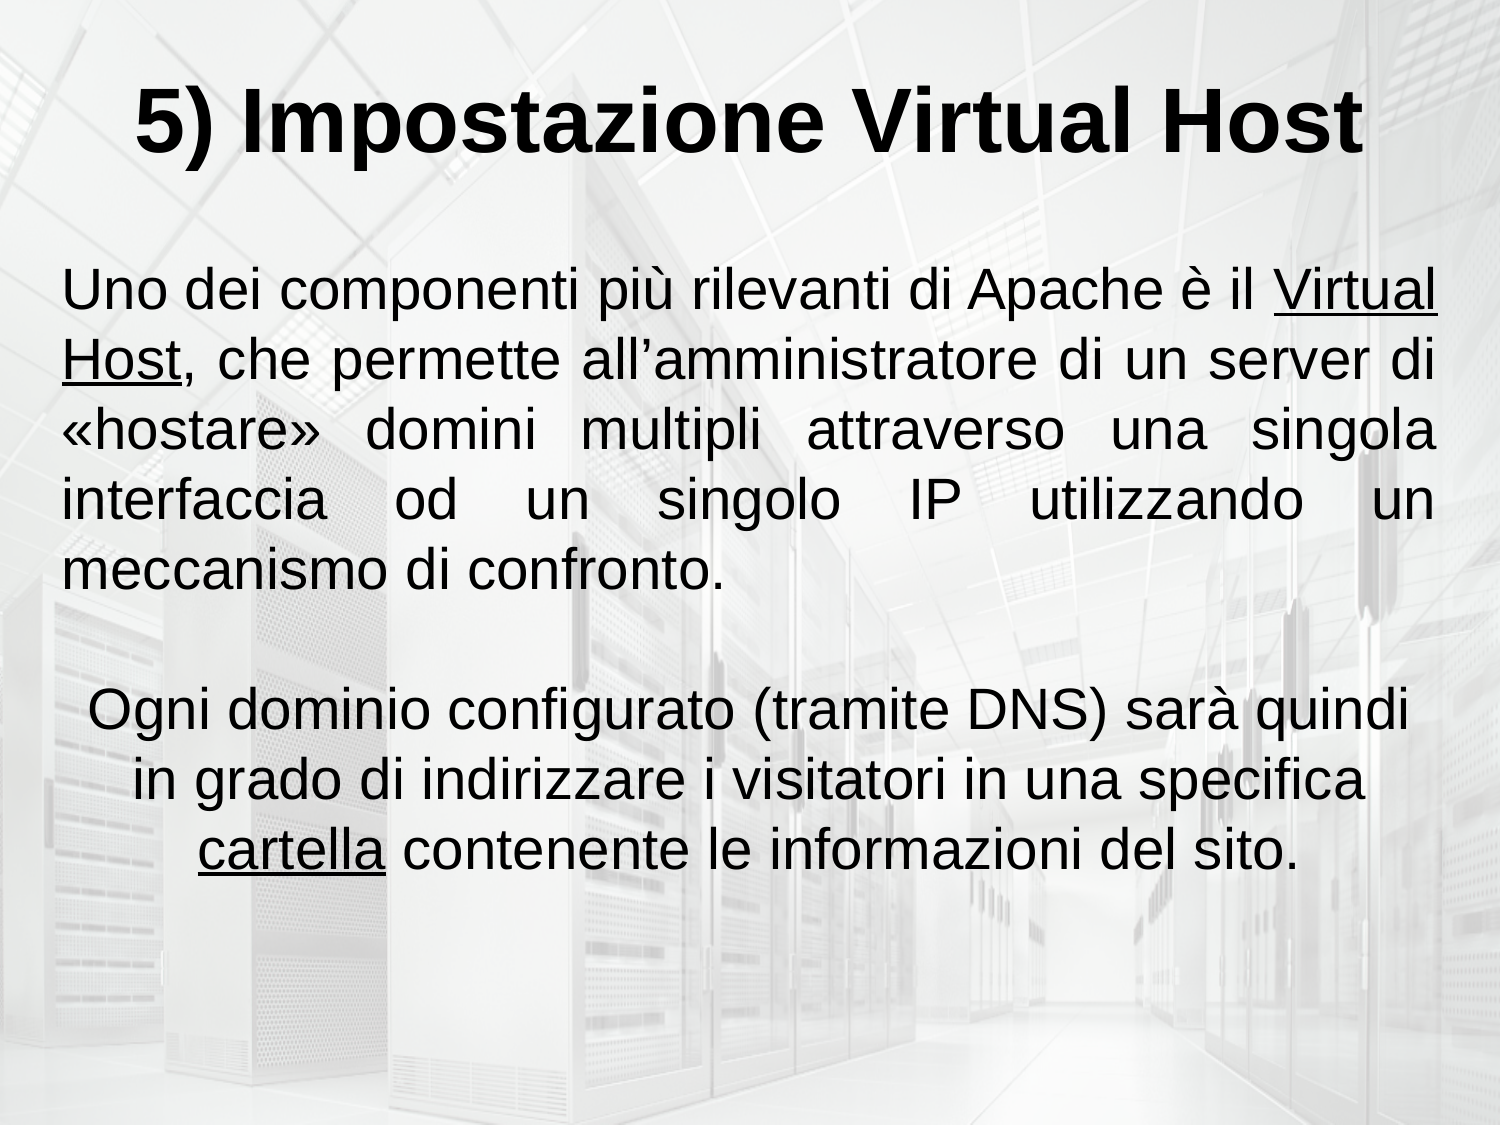

5) Impostazione Virtual Host
Uno dei componenti più rilevanti di Apache è il Virtual Host, che permette all’amministratore di un server di «hostare» domini multipli attraverso una singola interfaccia od un singolo IP utilizzando un meccanismo di confronto.

Ogni dominio configurato (tramite DNS) sarà quindi in grado di indirizzare i visitatori in una specifica cartella contenente le informazioni del sito.